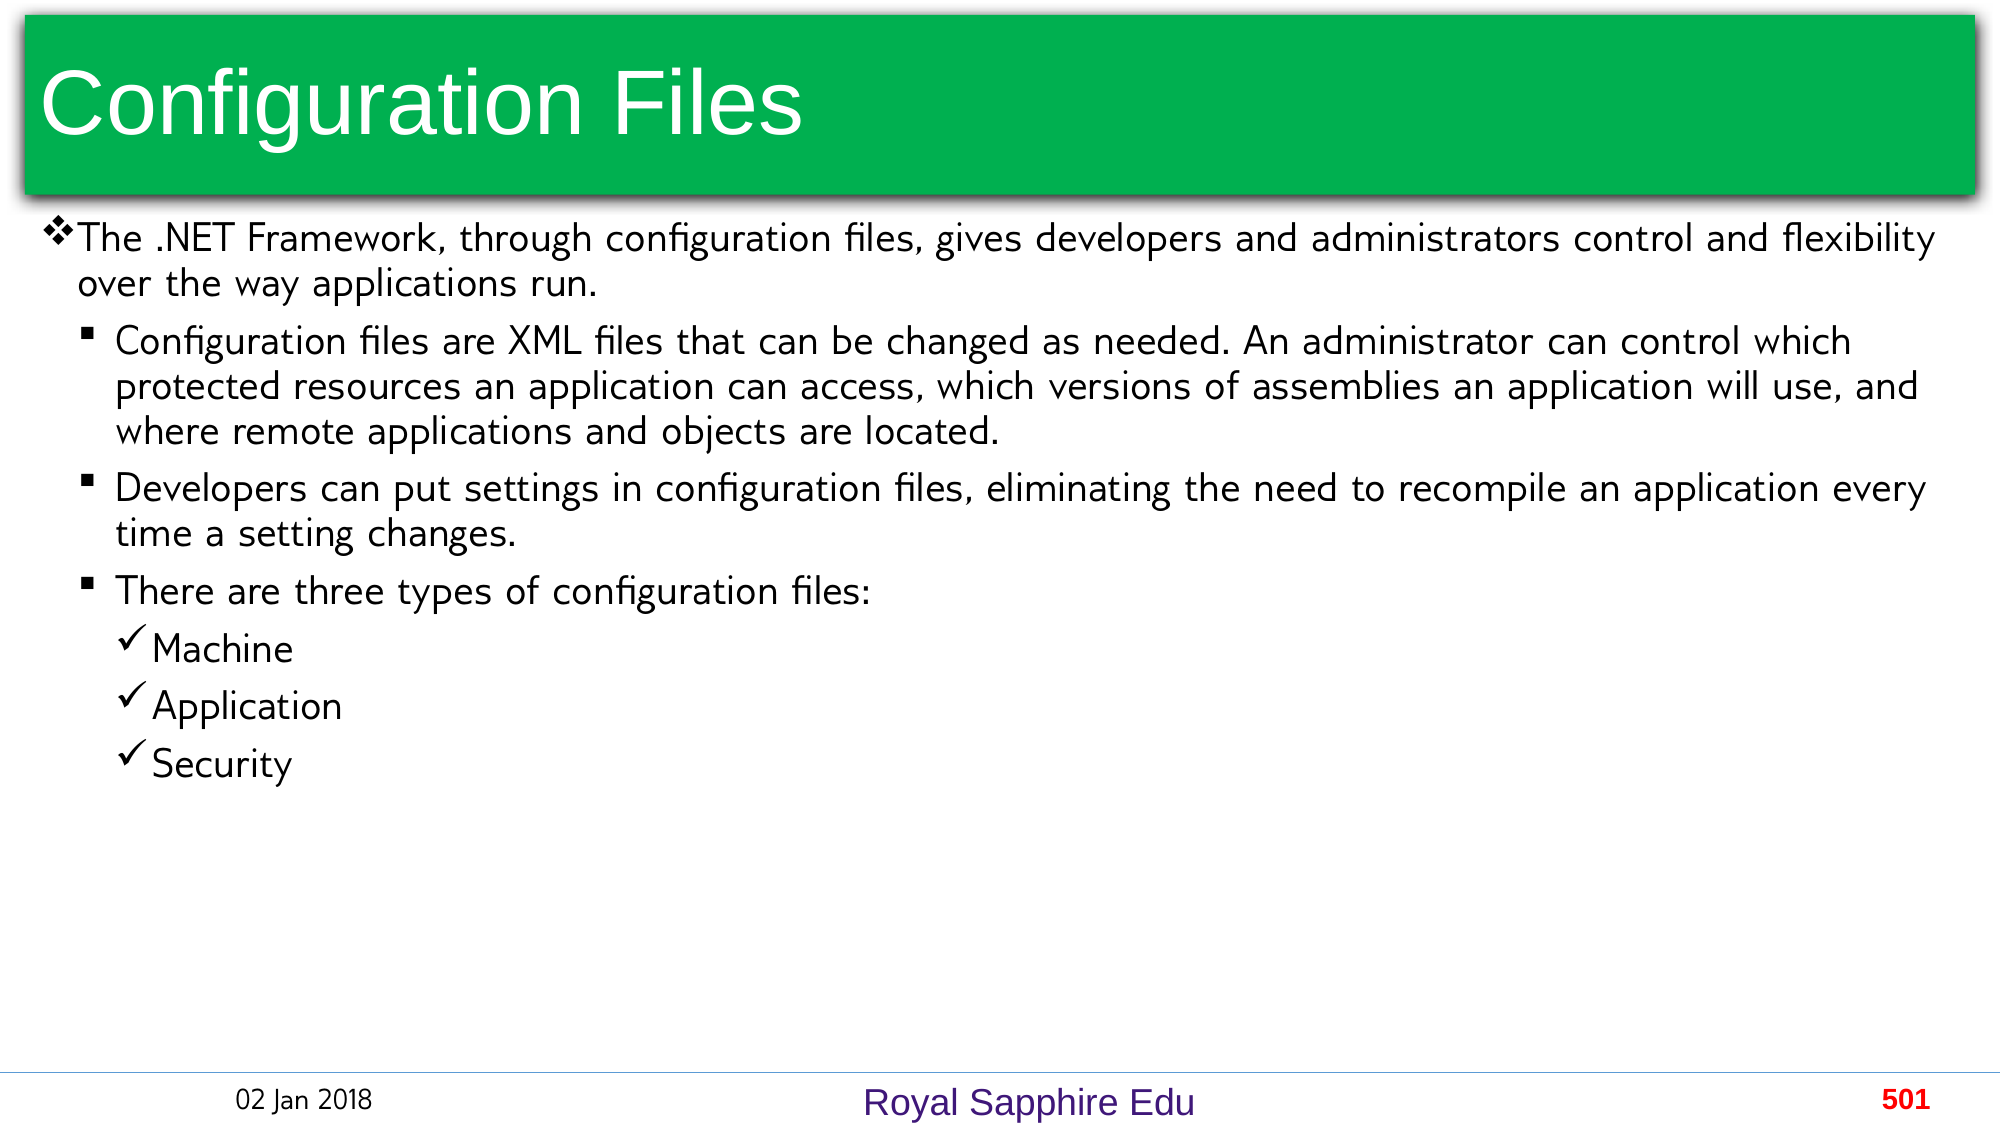

# Configuration Files
The .NET Framework, through configuration files, gives developers and administrators control and flexibility over the way applications run.
Configuration files are XML files that can be changed as needed. An administrator can control which protected resources an application can access, which versions of assemblies an application will use, and where remote applications and objects are located.
Developers can put settings in configuration files, eliminating the need to recompile an application every time a setting changes.
There are three types of configuration files:
Machine
Application
Security
02 Jan 2018
501